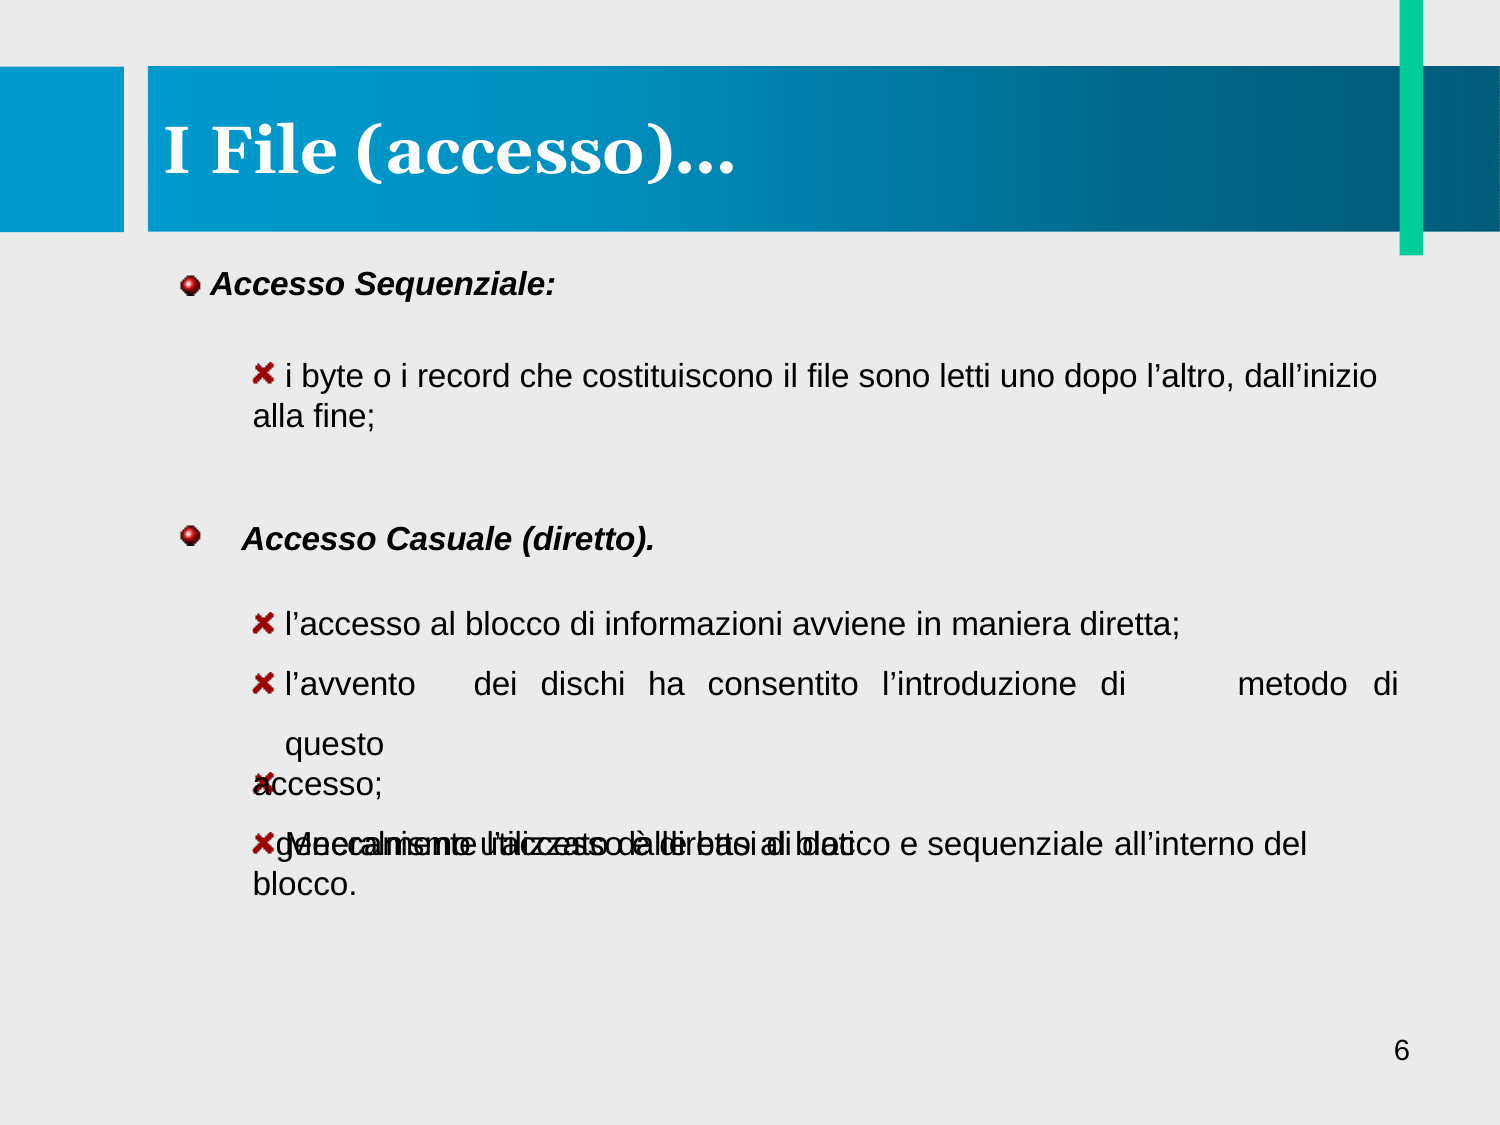

# I File (accesso)…

Accesso Sequenziale:

i byte o i record che costituiscono il file sono letti uno dopo l’altro, dall’inizio  alla fine;

Accesso Casuale (diretto).

l’accesso al blocco di informazioni avviene in maniera diretta;  l’avvento	dei	dischi	ha	consentito	l’introduzione	di	questo
accesso;
Meccanismo utilizzato dalle basi di dati

metodo	di

generalmente l’accesso è diretto al blocco e sequenziale all’interno del  blocco.

6